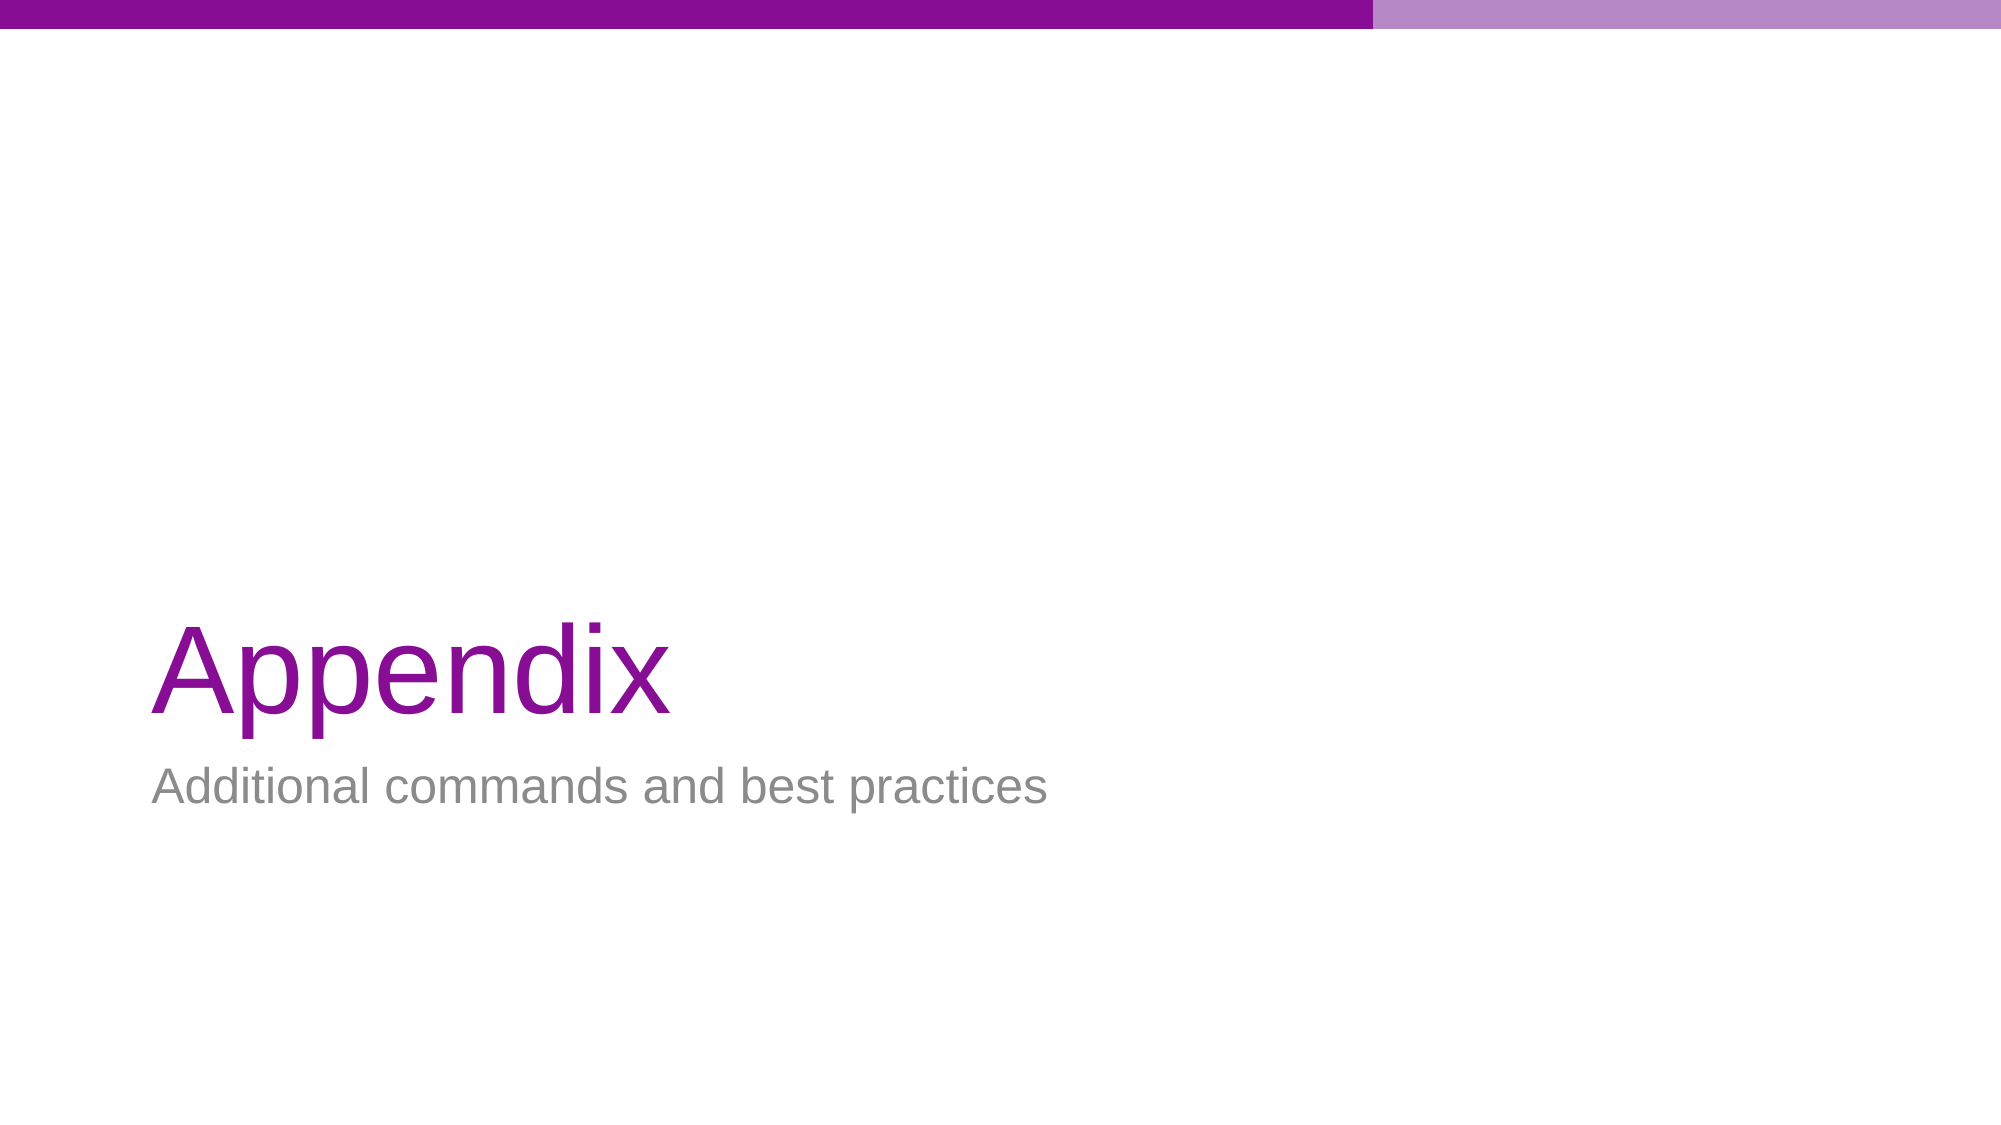

# Appendix
Additional commands and best practices